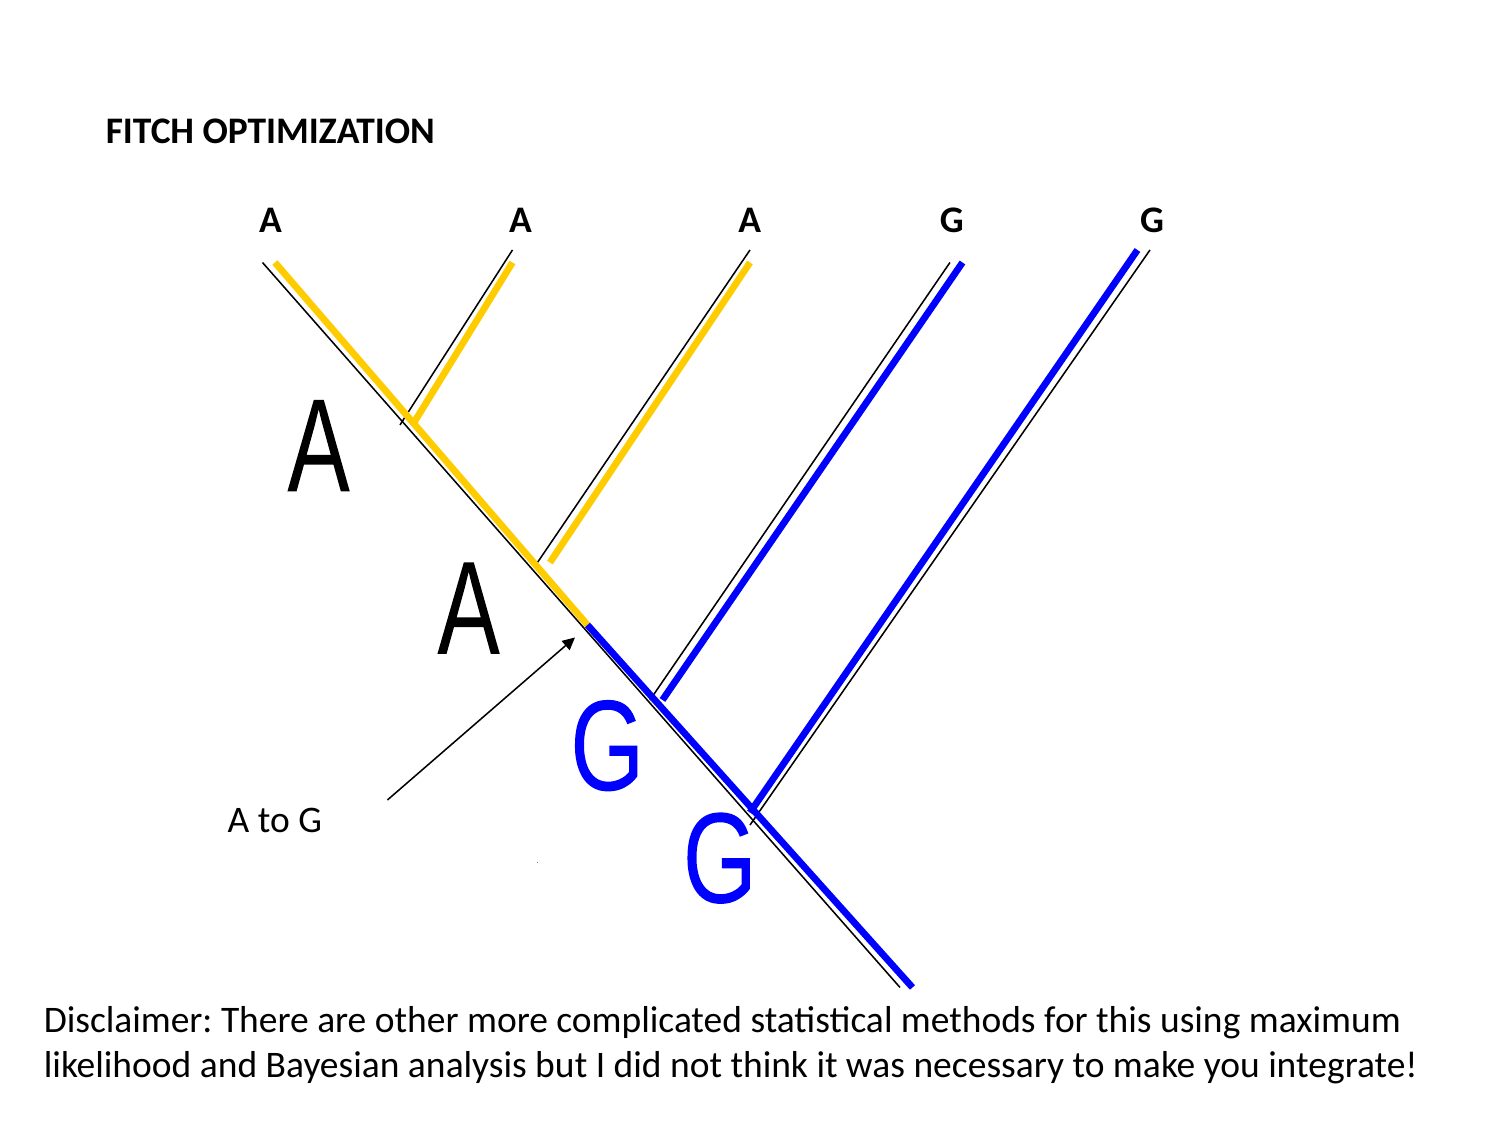

FITCH OPTIMIZATION
A
A
A
G
G

A
A

G
A to G
G

Disclaimer: There are other more complicated statistical methods for this using maximum likelihood and Bayesian analysis but I did not think it was necessary to make you integrate!